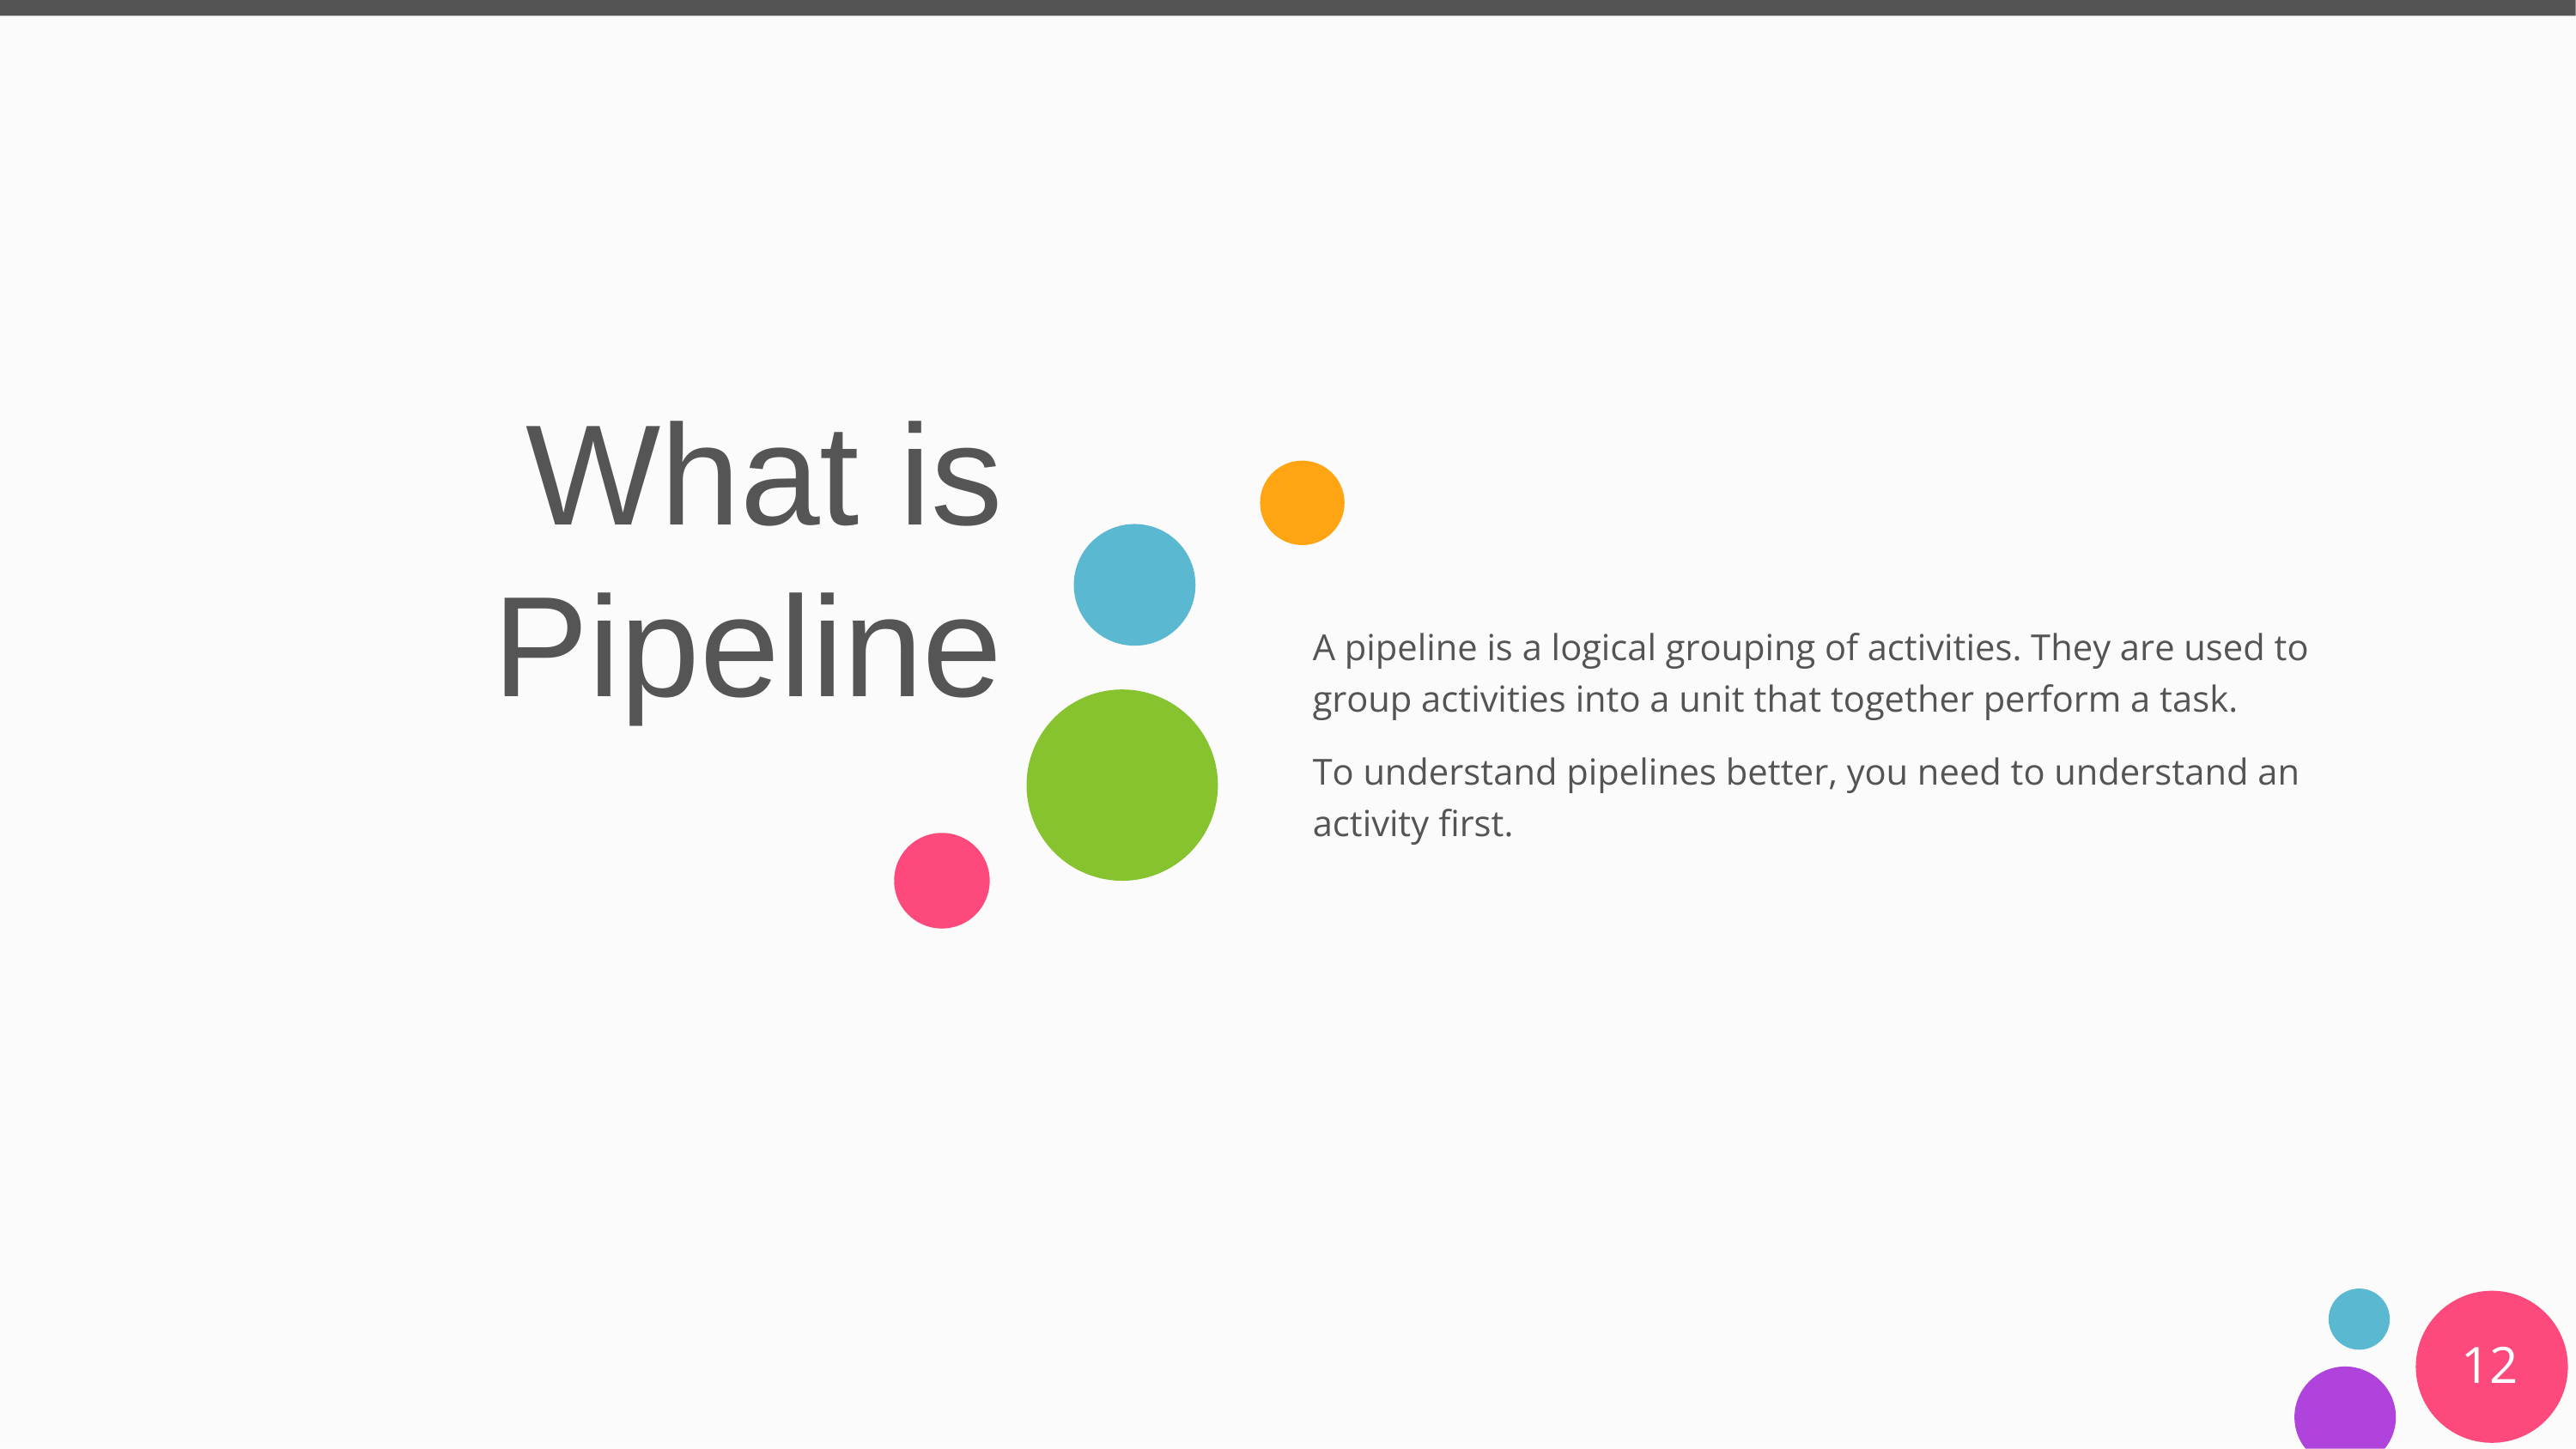

# What is Pipeline
A pipeline is a logical grouping of activities. They are used to group activities into a unit that together perform a task.
To understand pipelines better, you need to understand an activity first.
12